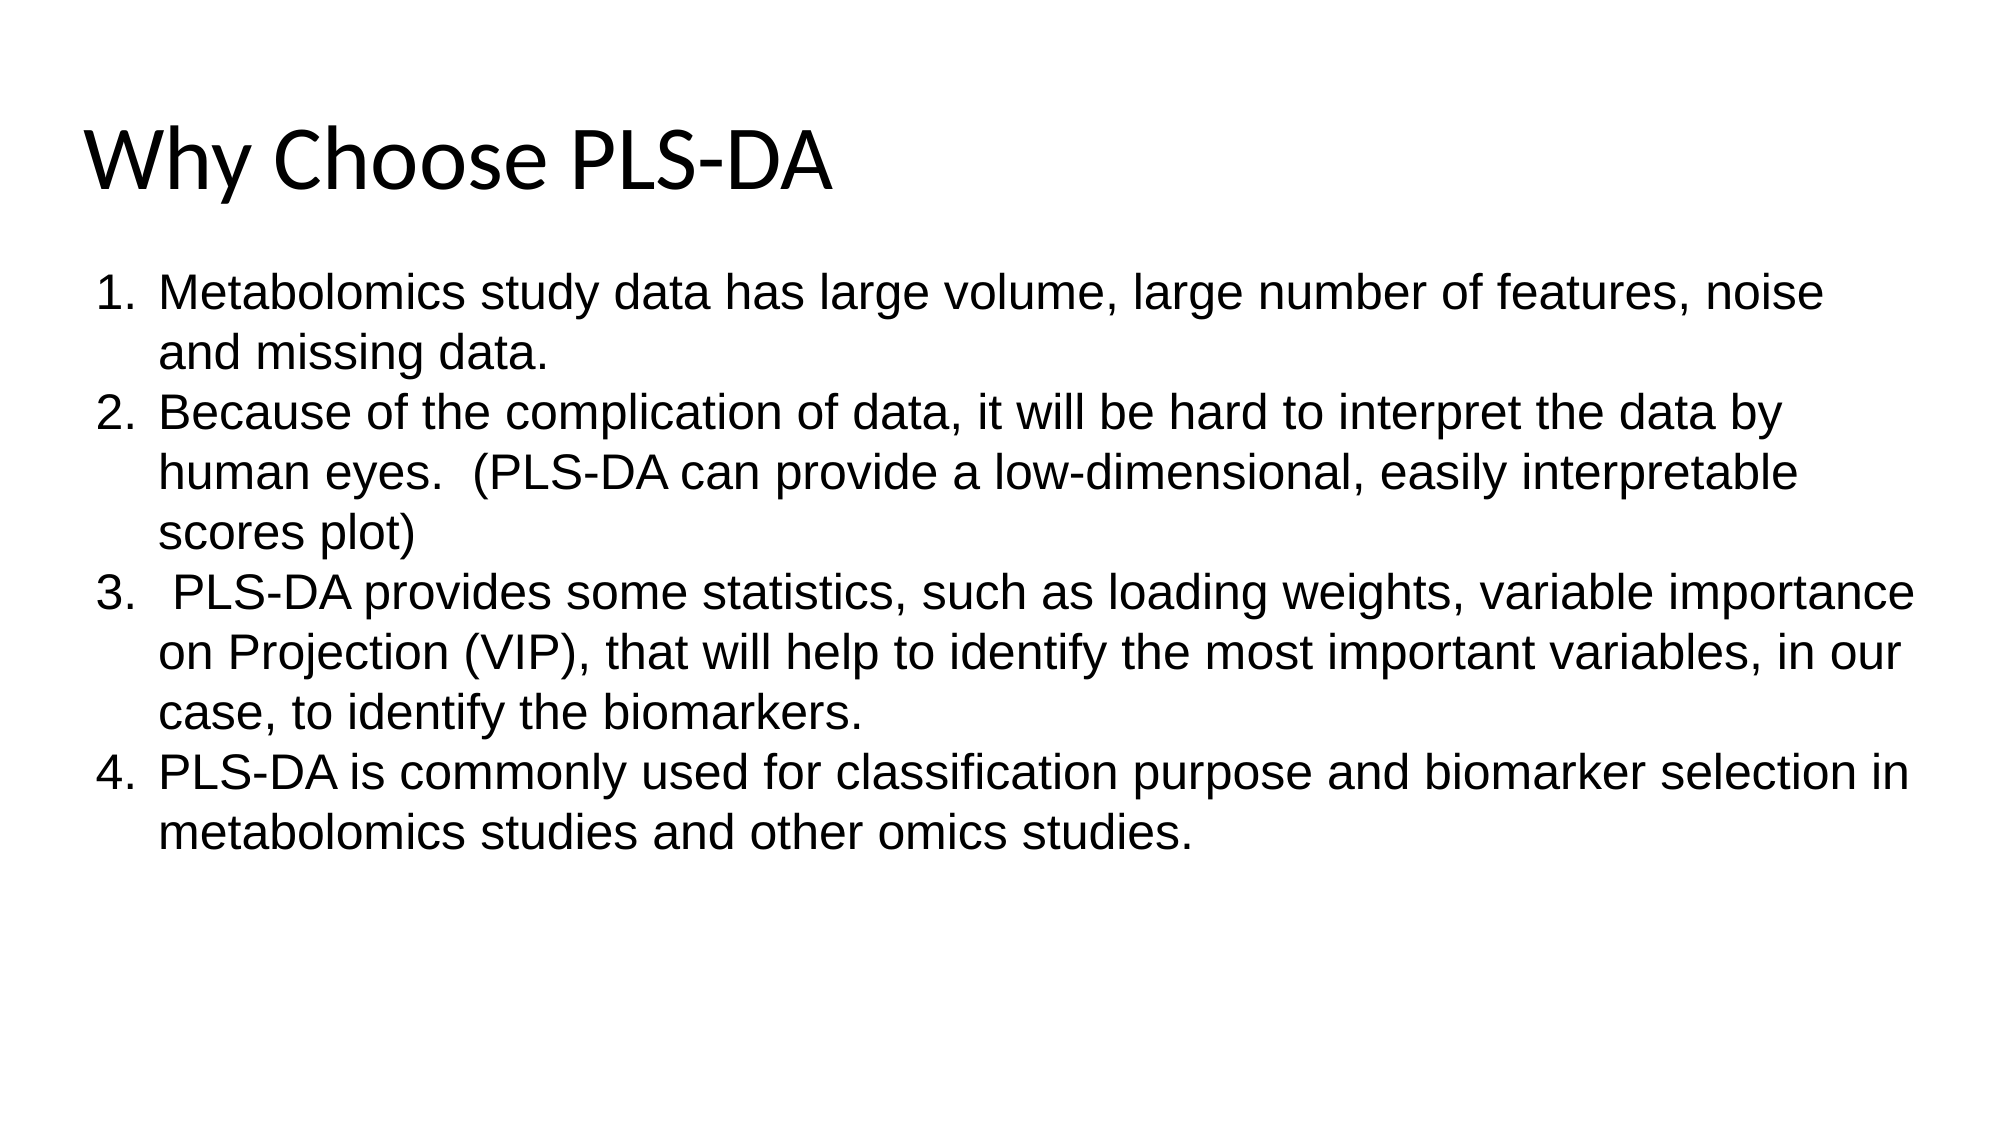

# Why Choose PLS-DA
Metabolomics study data has large volume, large number of features, noise and missing data.
Because of the complication of data, it will be hard to interpret the data by human eyes.  (PLS-DA can provide a low-dimensional, easily interpretable scores plot)
 PLS-DA provides some statistics, such as loading weights, variable importance on Projection (VIP), that will help to identify the most important variables, in our case, to identify the biomarkers.
PLS-DA is commonly used for classification purpose and biomarker selection in metabolomics studies and other omics studies.